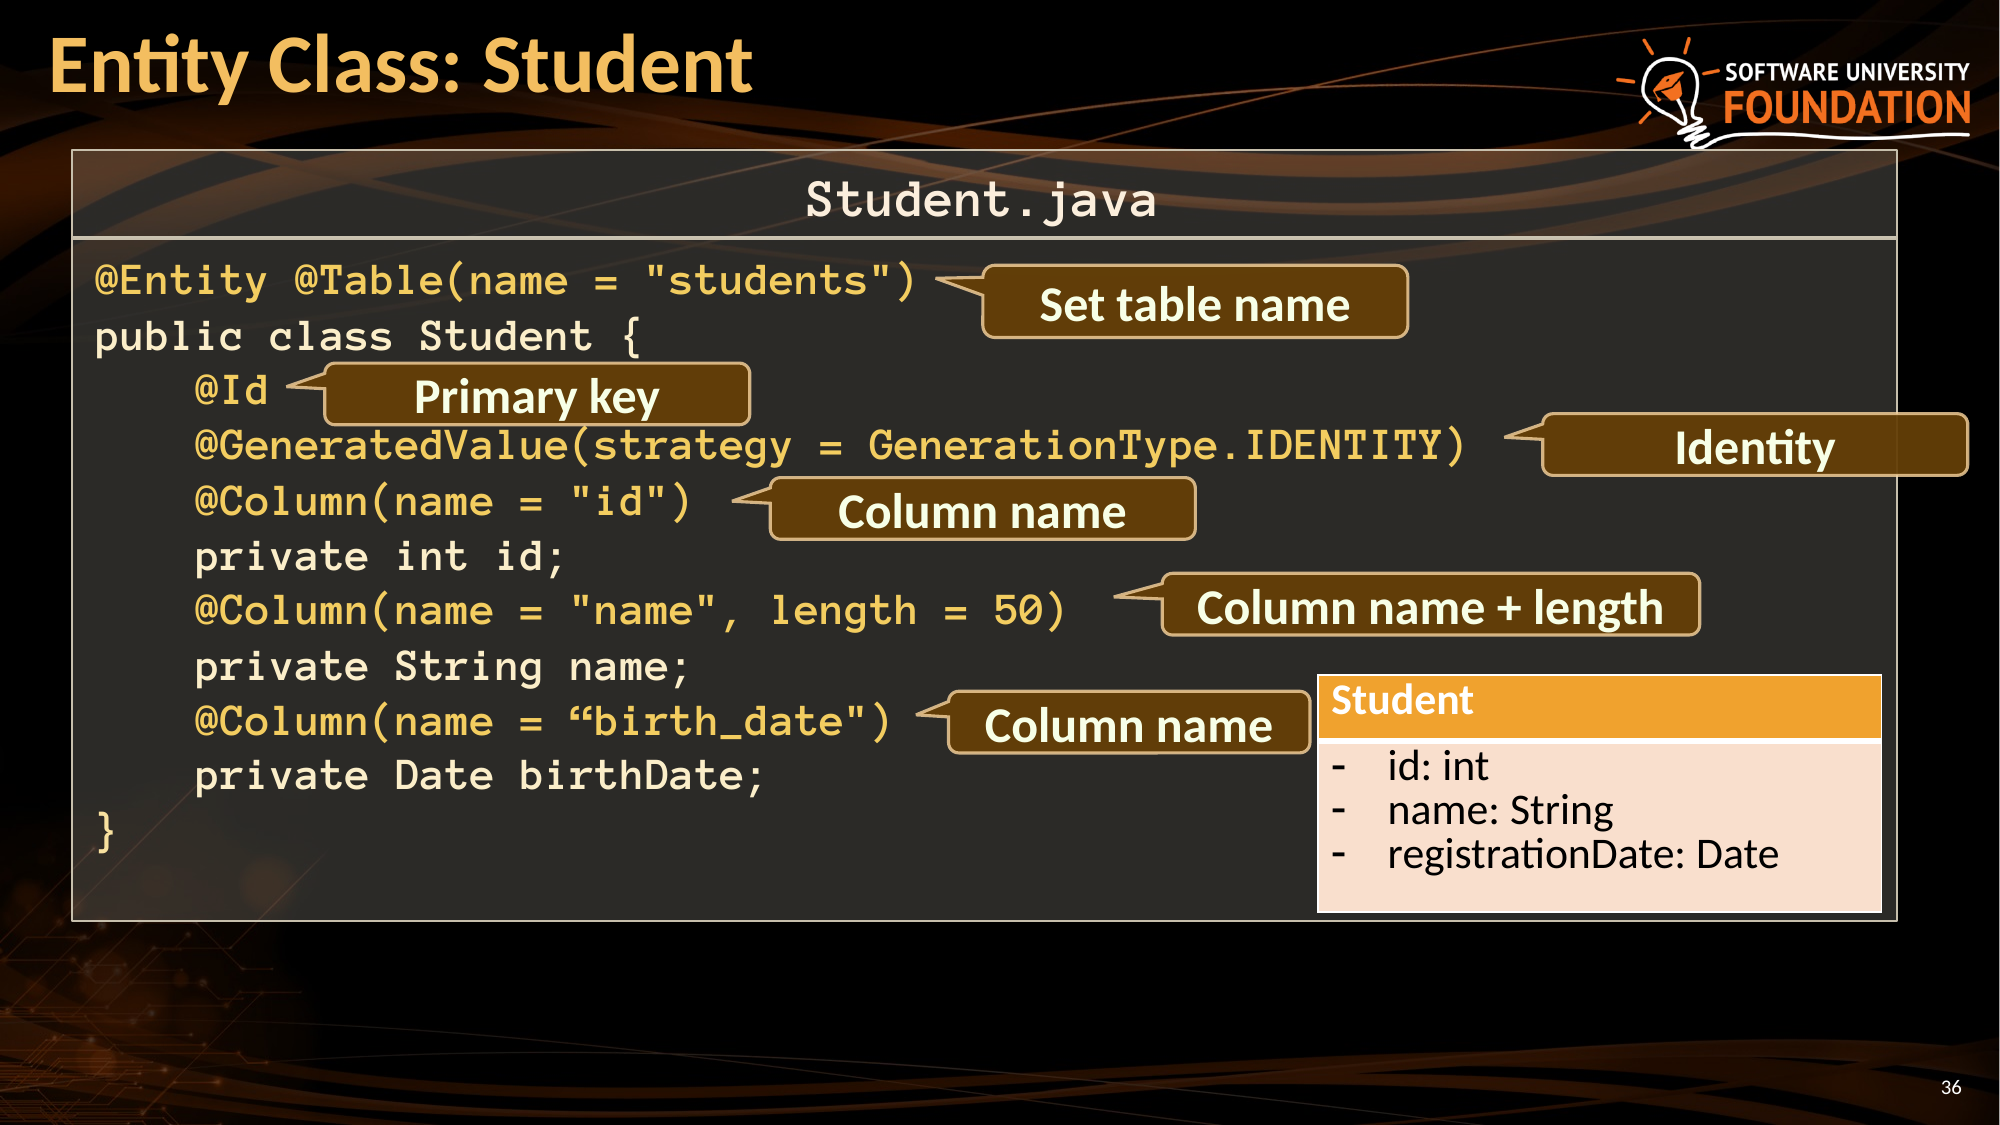

# Entity Class: Student
Student.java
@Entity @Table(name = "students")
public class Student {
    @Id
    @GeneratedValue(strategy = GenerationType.IDENTITY)
    @Column(name = "id")
    private int id;
    @Column(name = "name", length = 50)
    private String name;
    @Column(name = “birth_date")
    private Date birthDate;
}
Set table name
Primary key
Identity
Column name
Column name + length
| Student |
| --- |
| id: int name: String registrationDate: Date |
Column name
36